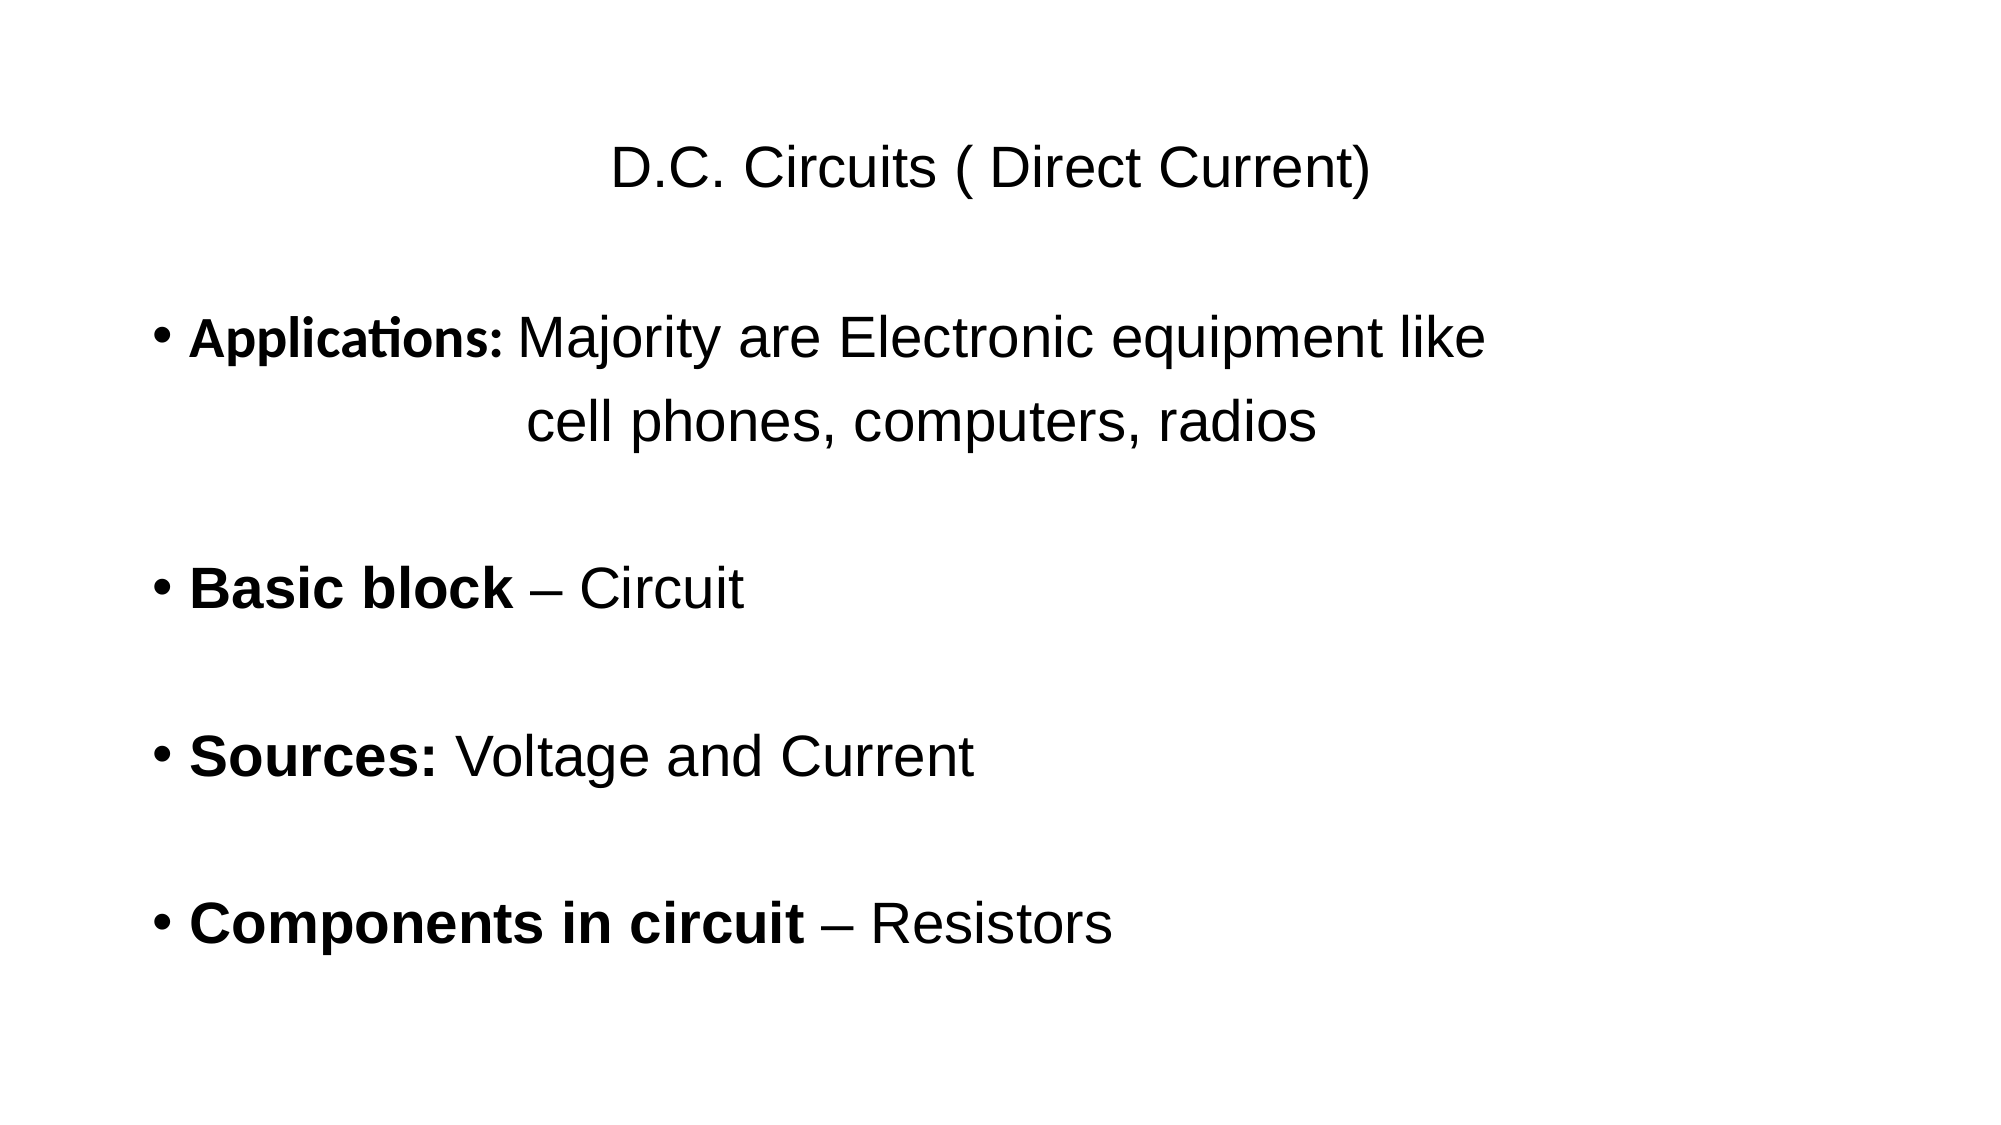

# D.C. Circuits ( Direct Current)
Applications: Majority are Electronic equipment like
                       cell phones, computers, radios

Basic block – Circuit

Sources: Voltage and Current

Components in circuit – Resistors